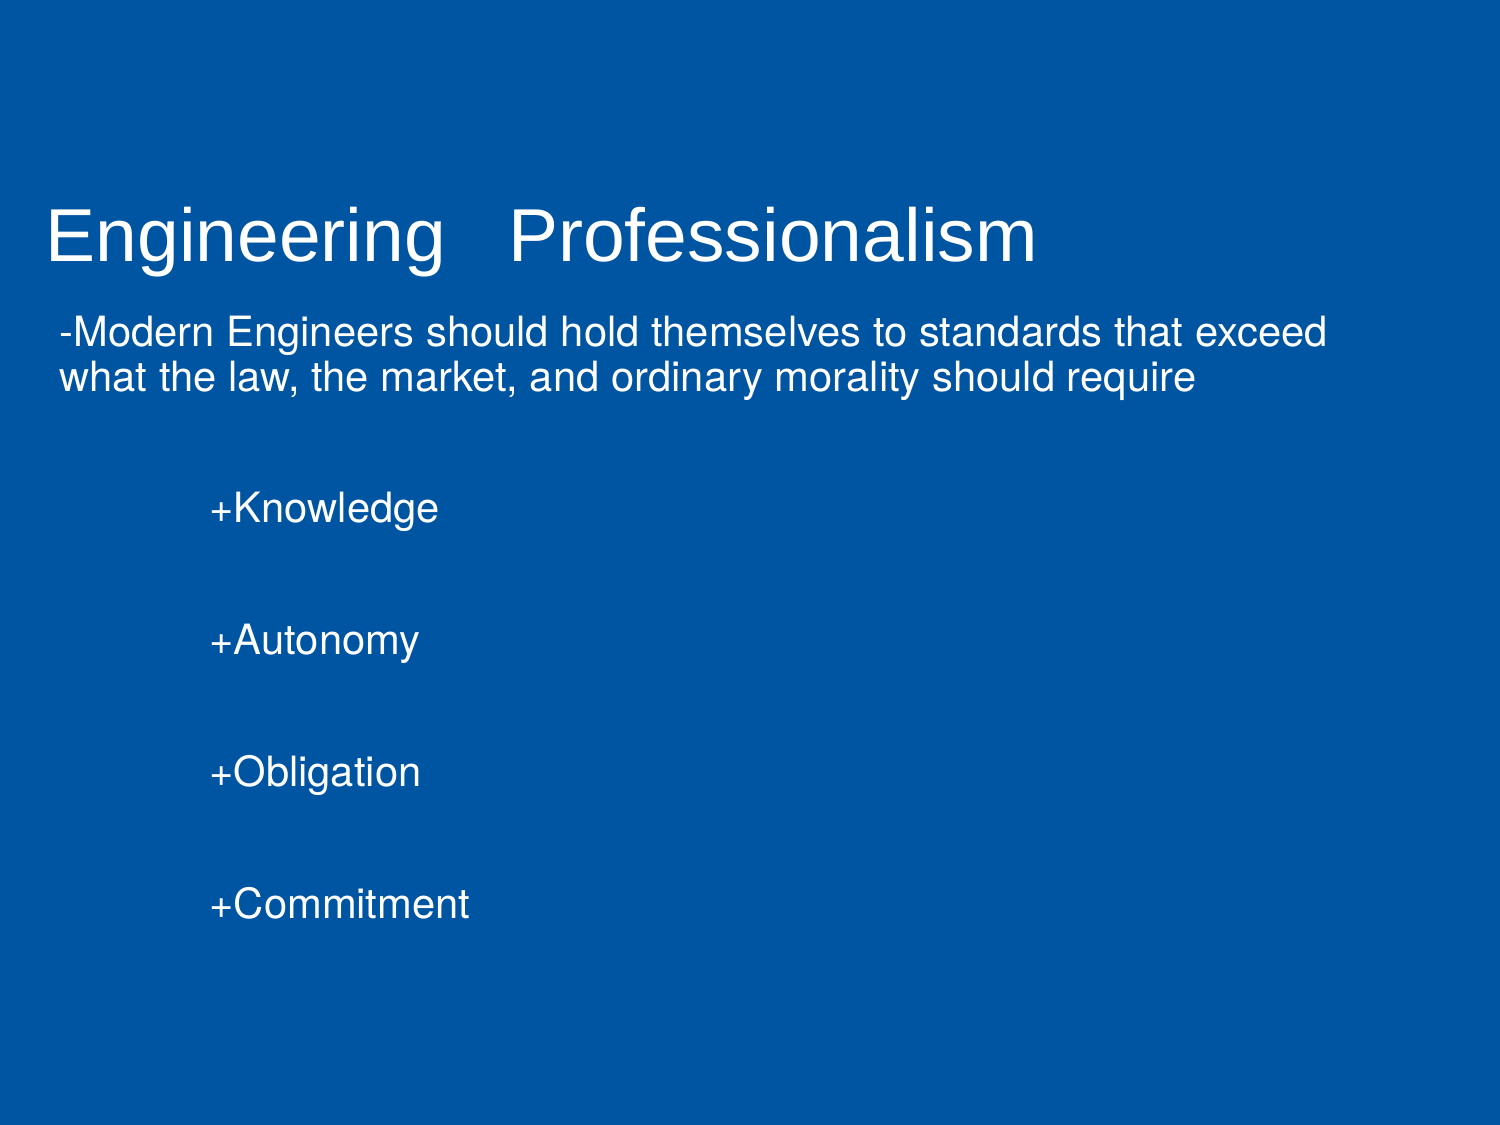

# Engineering   Professionalism
-Modern Engineers should hold themselves to standards that exceed what the law, the market, and ordinary morality should require

	+Knowledge

	+Autonomy

	+Obligation

	+Commitment